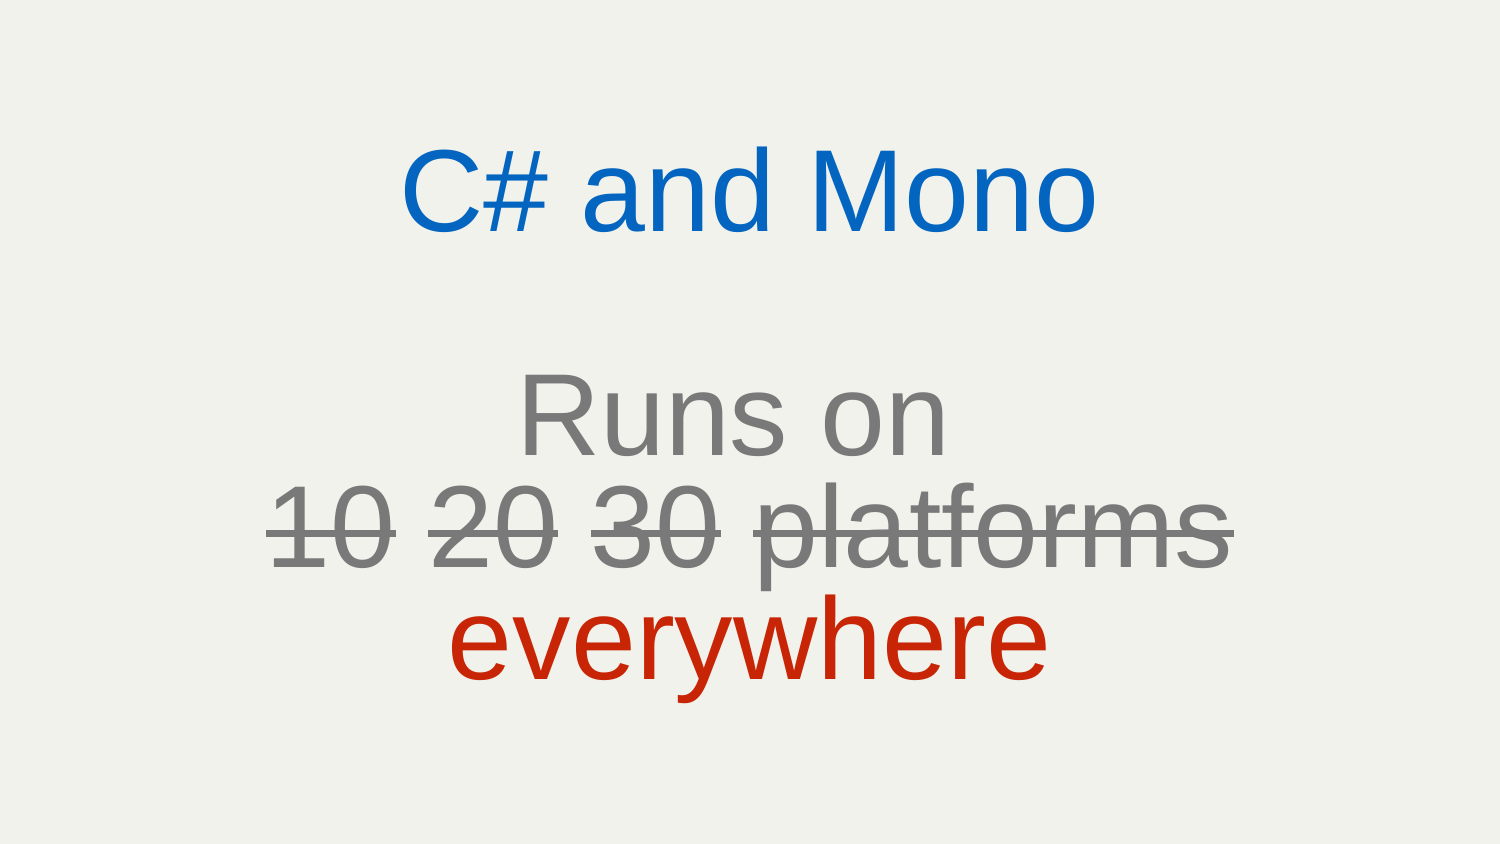

C# and Mono

Runs on
10 20 30 platforms everywhere